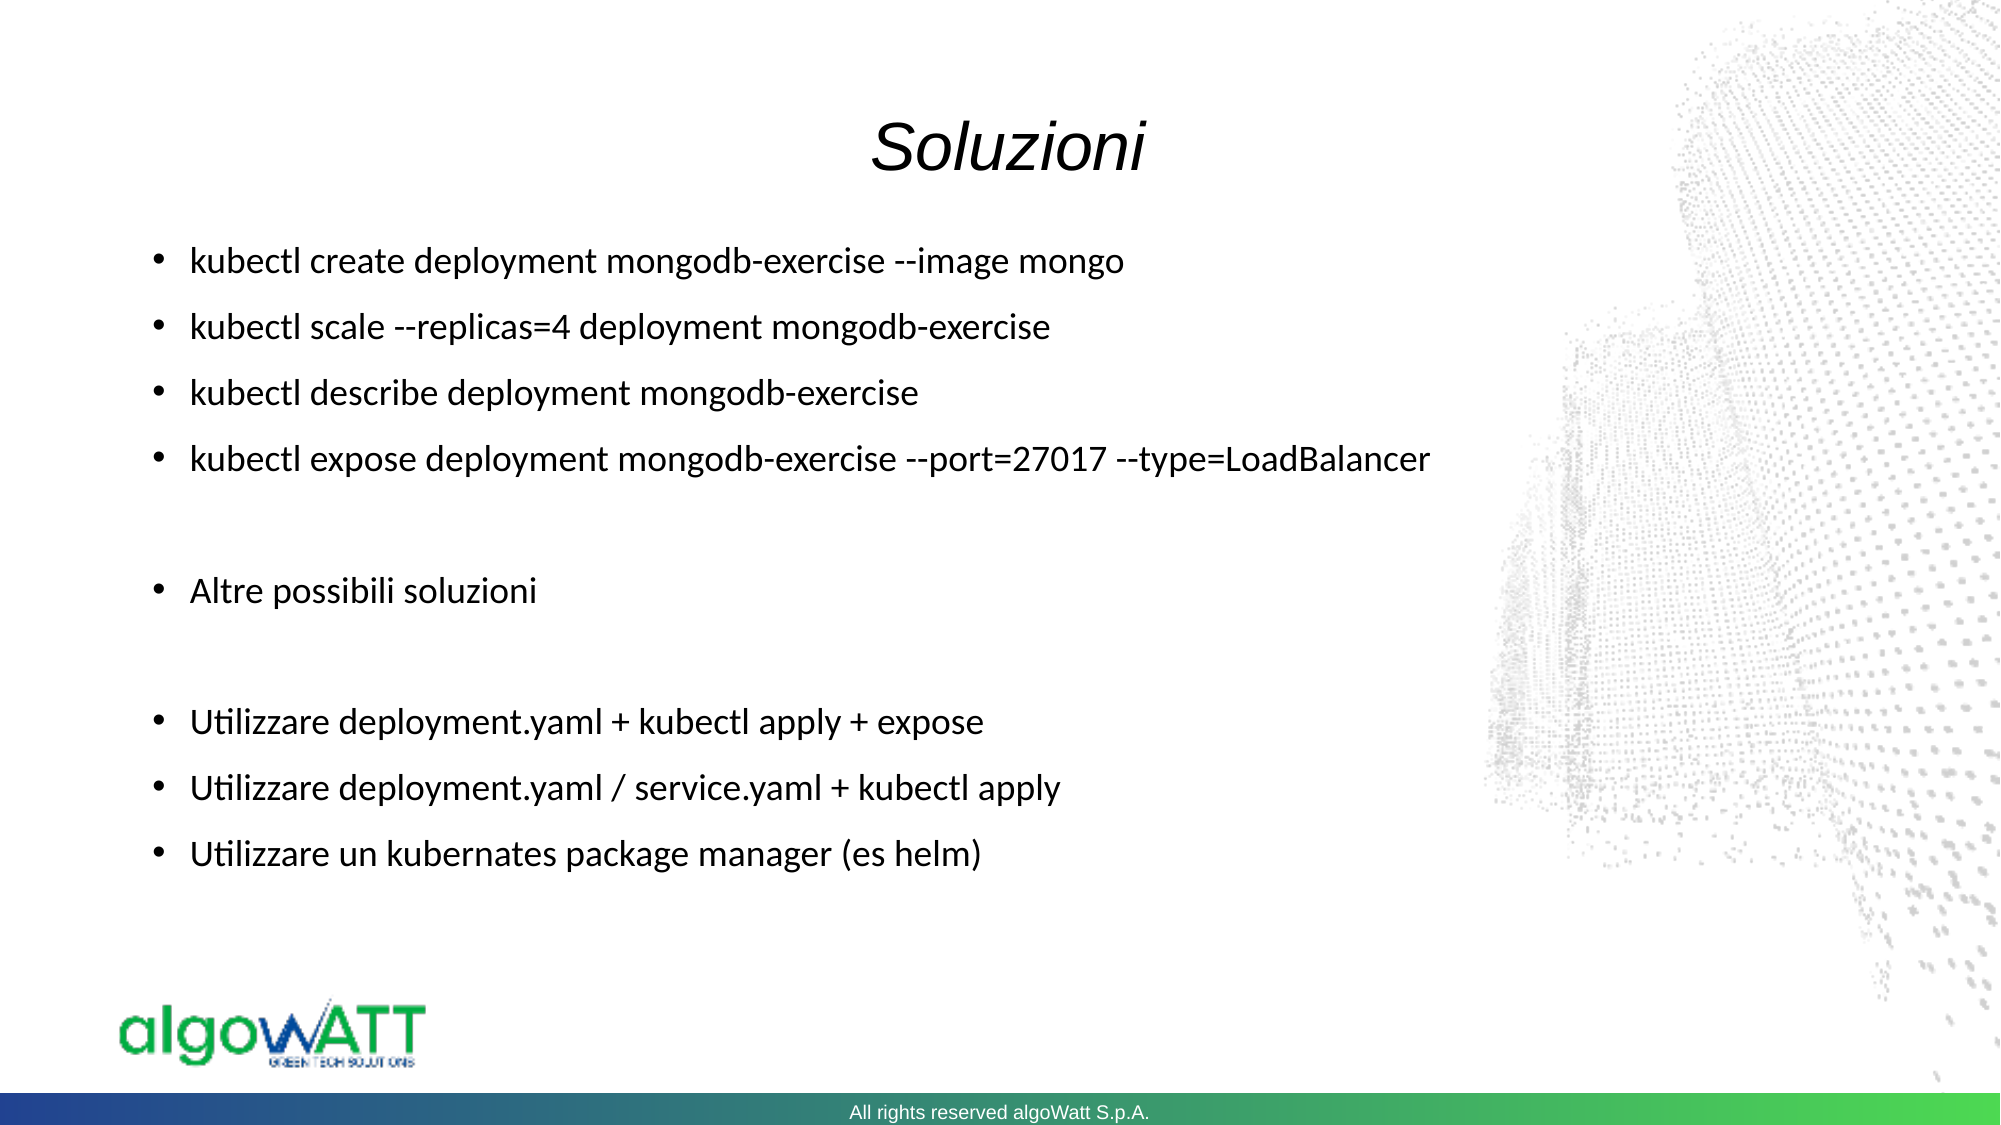

Soluzioni
kubectl create deployment mongodb-exercise --image mongo
kubectl scale --replicas=4 deployment mongodb-exercise
kubectl describe deployment mongodb-exercise
kubectl expose deployment mongodb-exercise --port=27017 --type=LoadBalancer

Altre possibili soluzioni

Utilizzare deployment.yaml + kubectl apply + expose
Utilizzare deployment.yaml / service.yaml + kubectl apply
Utilizzare un kubernates package manager (es helm)

All rights reserved algoWatt S.p.A.